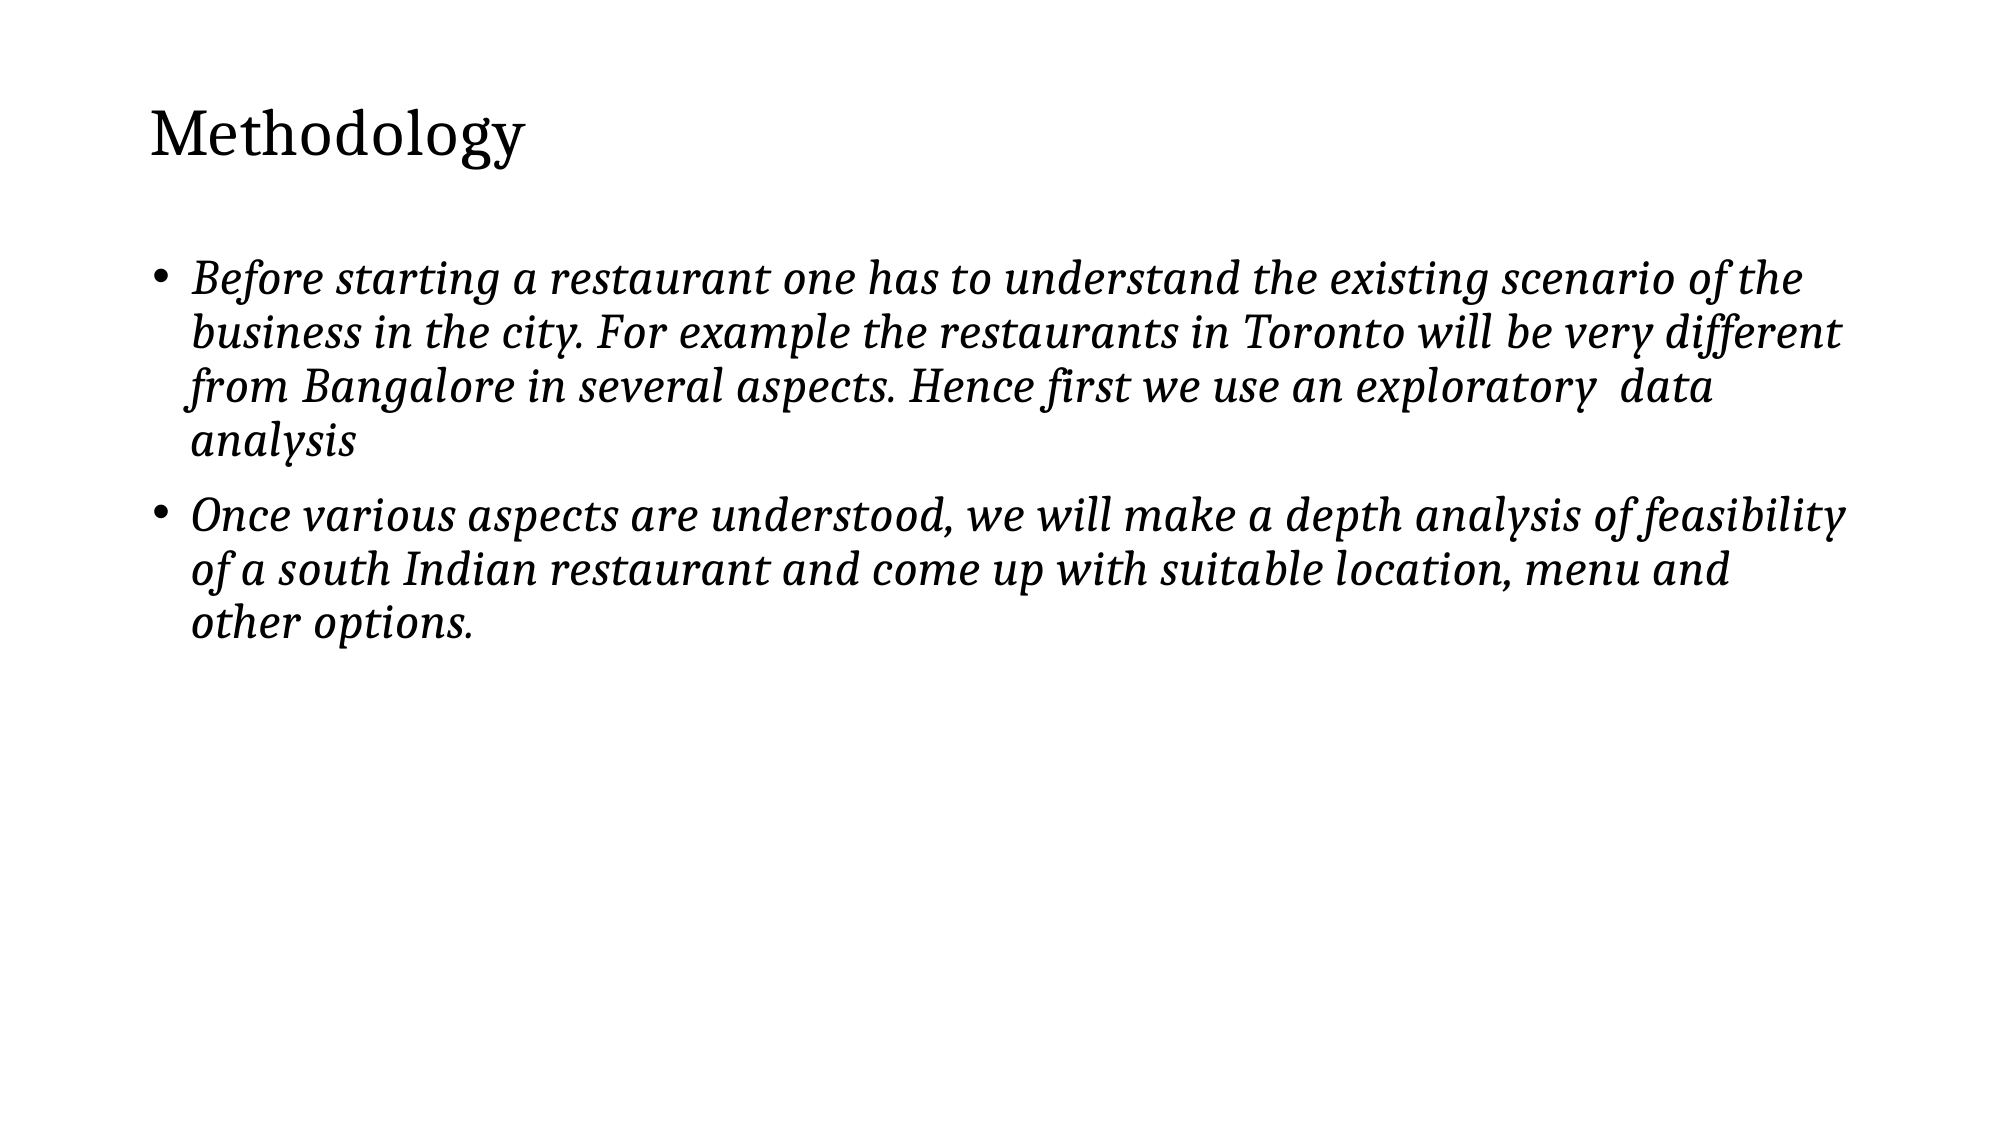

# Methodology
Before starting a restaurant one has to understand the existing scenario of the business in the city. For example the restaurants in Toronto will be very different from Bangalore in several aspects. Hence first we use an exploratory  data analysis
Once various aspects are understood, we will make a depth analysis of feasibility of a south Indian restaurant and come up with suitable location, menu and other options.